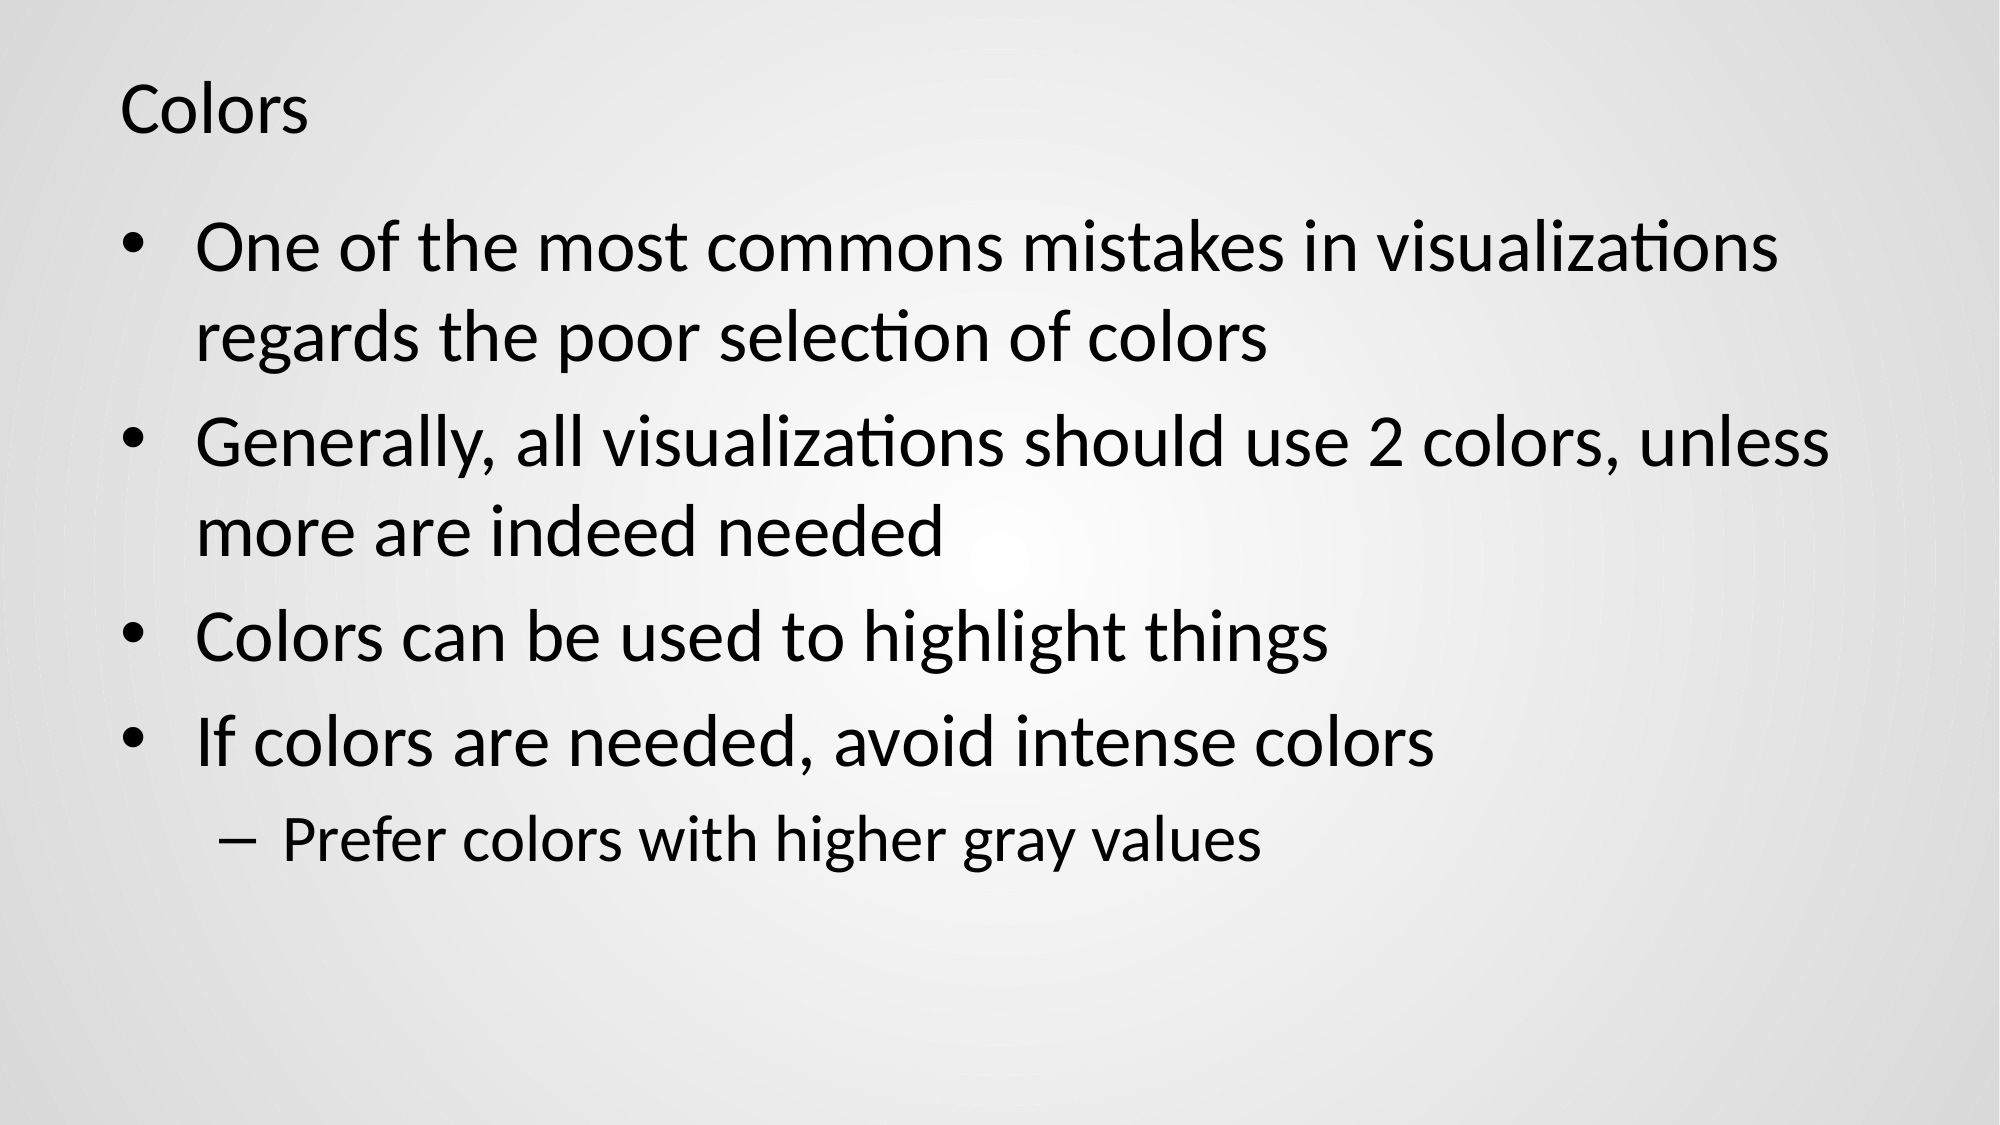

# Colors
One of the most commons mistakes in visualizations regards the poor selection of colors
Generally, all visualizations should use 2 colors, unless more are indeed needed
Colors can be used to highlight things
If colors are needed, avoid intense colors
Prefer colors with higher gray values